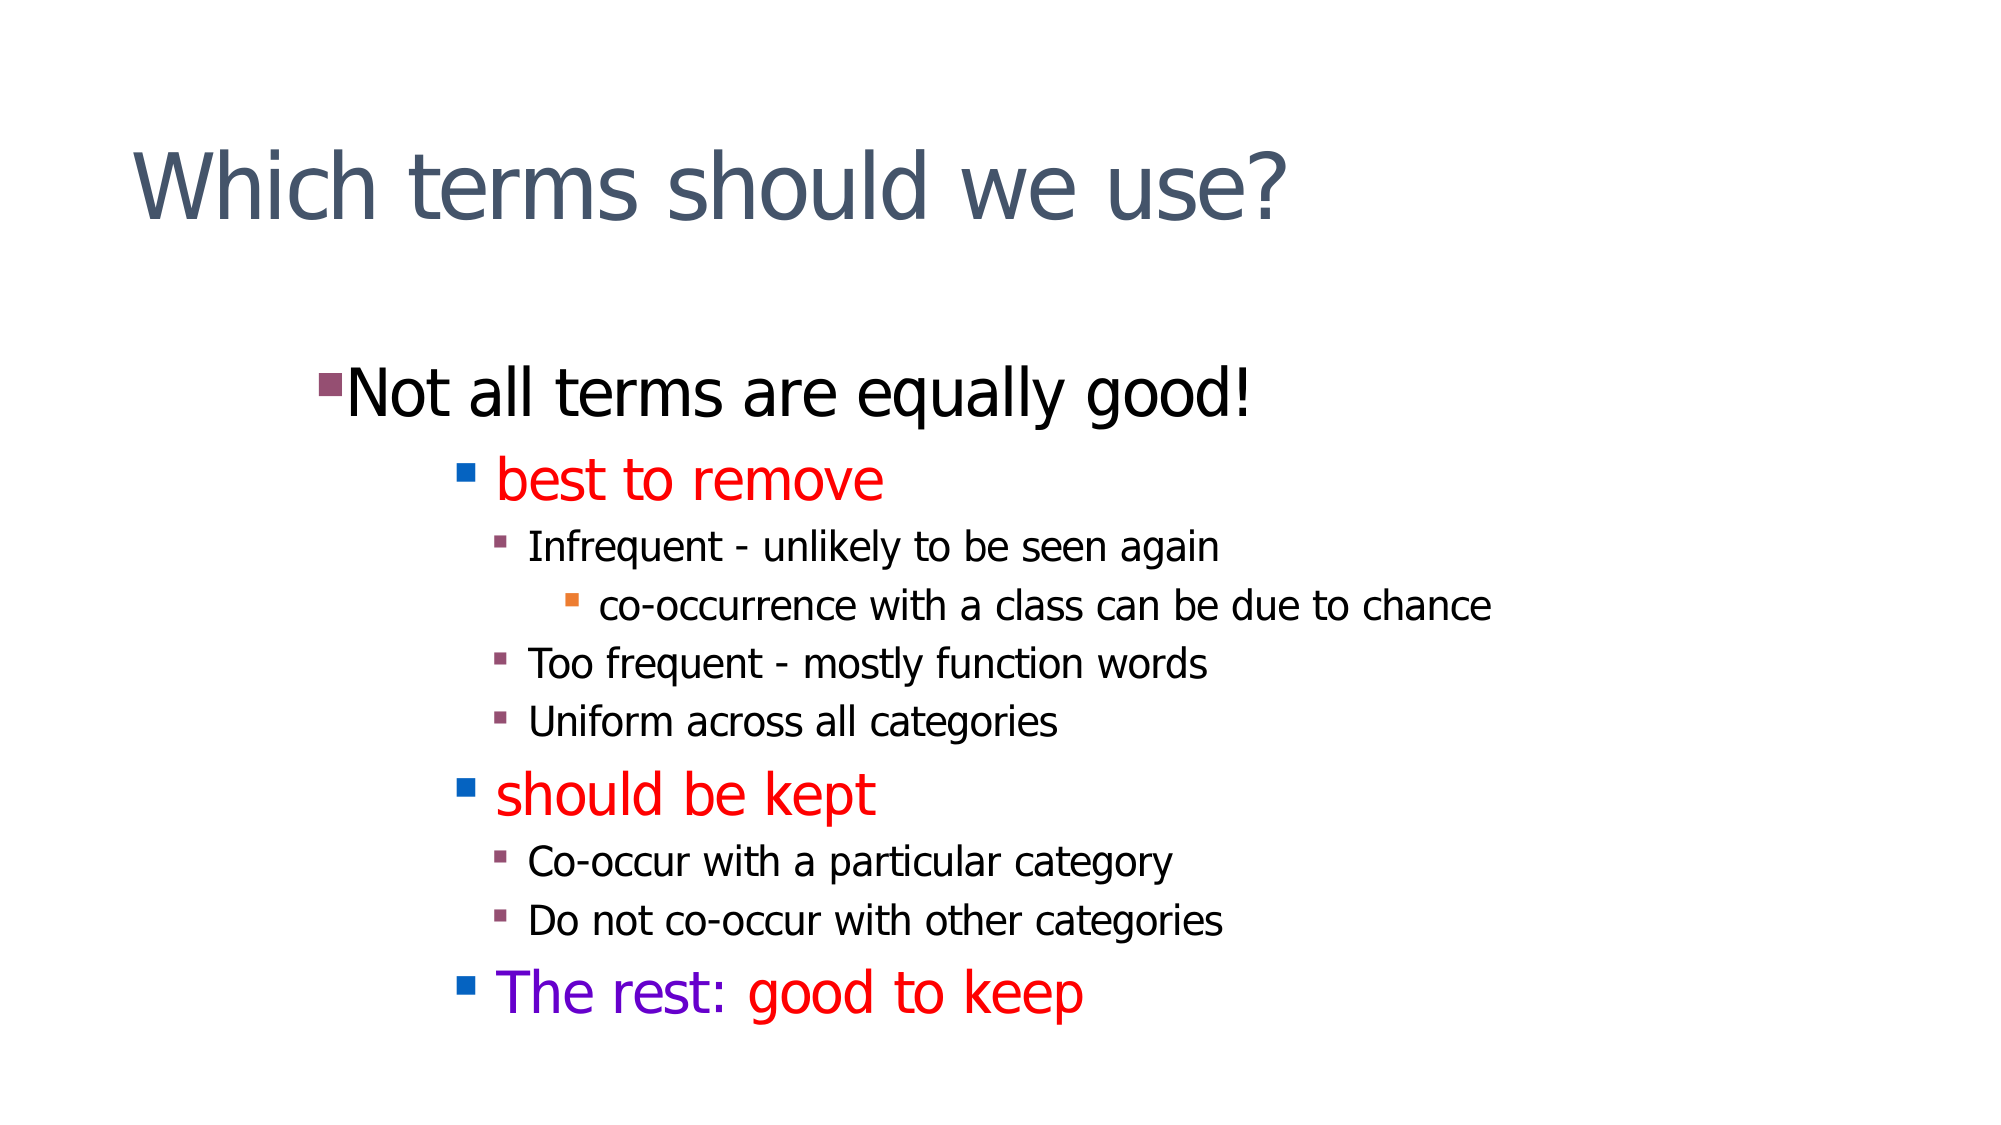

Which terms should we use?
Not all terms are equally good!
 best to remove
Infrequent - unlikely to be seen again
co-occurrence with a class can be due to chance
Too frequent - mostly function words
Uniform across all categories
 should be kept
Co-occur with a particular category
Do not co-occur with other categories
 The rest: good to keep